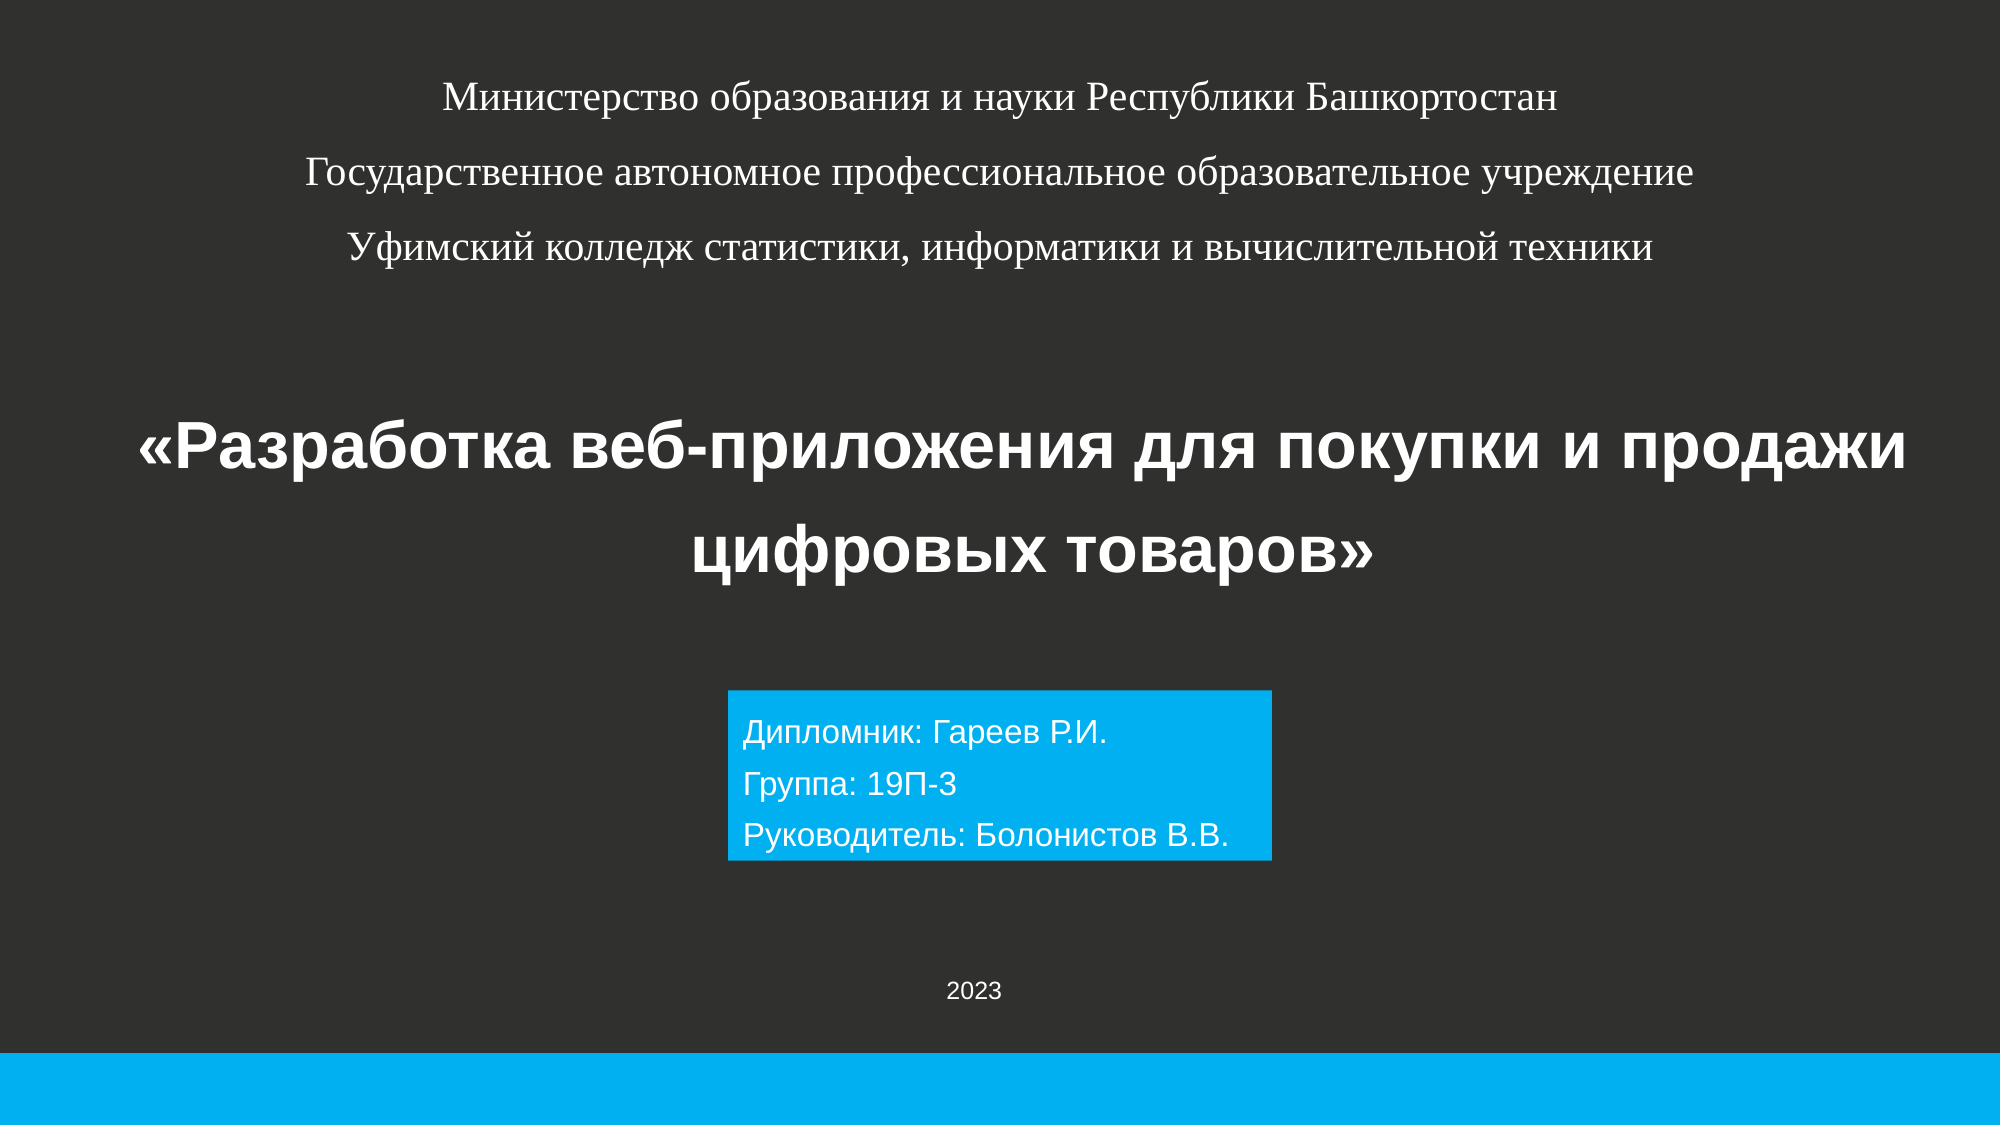

Министерство образования и науки Республики Башкортостан
Государственное автономное профессиональное образовательное учреждение
Уфимский колледж статистики, информатики и вычислительной техники

«Разработка веб-приложения для покупки и продажи
цифровых товаров»
Дипломник: Гареев Р.И.
Группа: 19П-3
Руководитель: Болонистов В.В.
2023